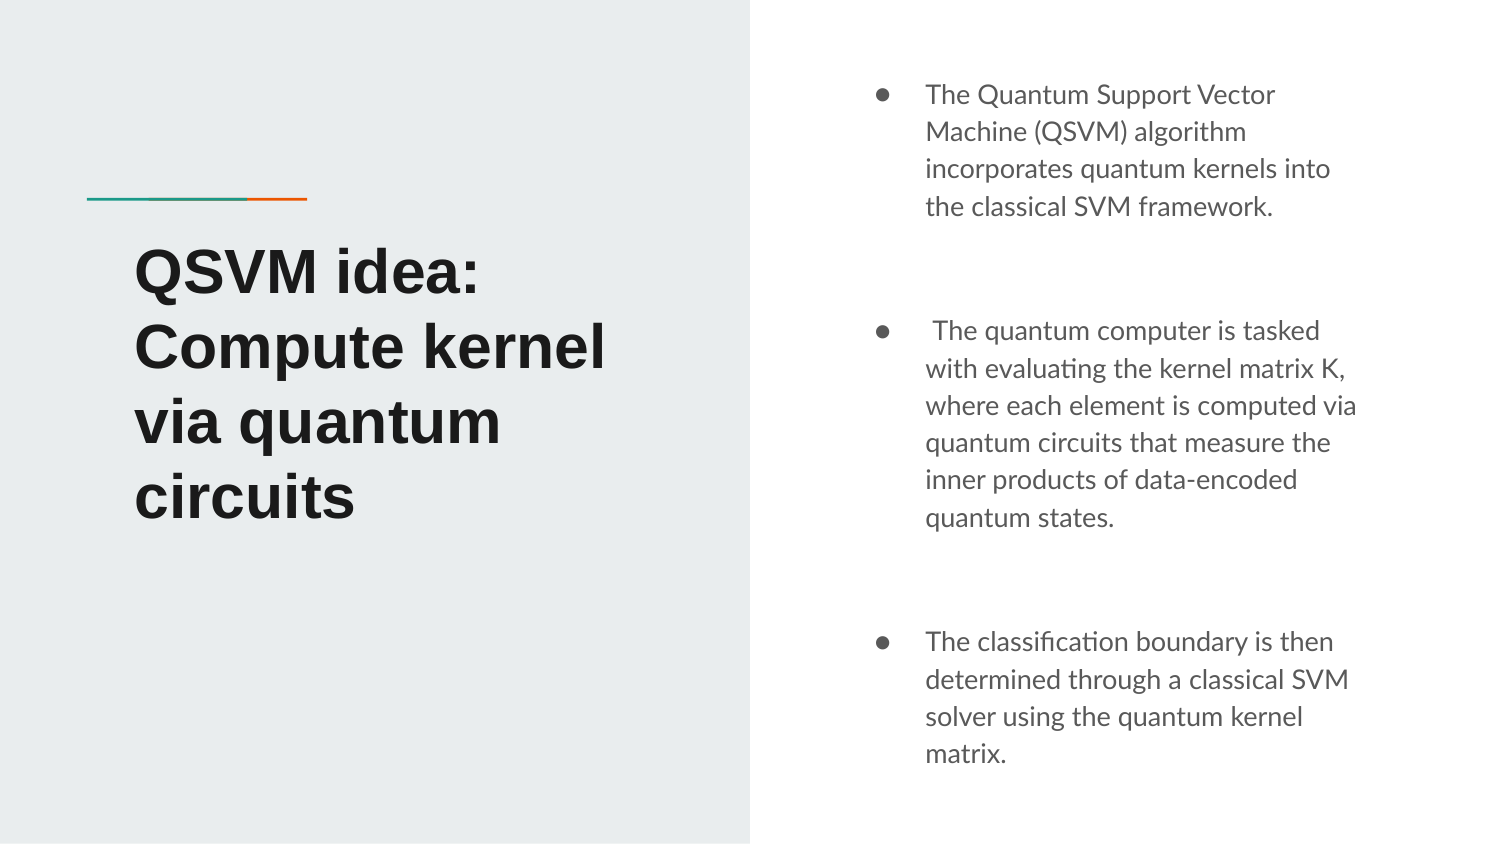

The Quantum Support Vector Machine (QSVM) algorithm incorporates quantum kernels into the classical SVM framework.

 The quantum computer is tasked with evaluating the kernel matrix K, where each element is computed via quantum circuits that measure the inner products of data-encoded quantum states.

The classification boundary is then determined through a classical SVM solver using the quantum kernel matrix.

# QSVM idea:
Compute kernel via quantum circuits